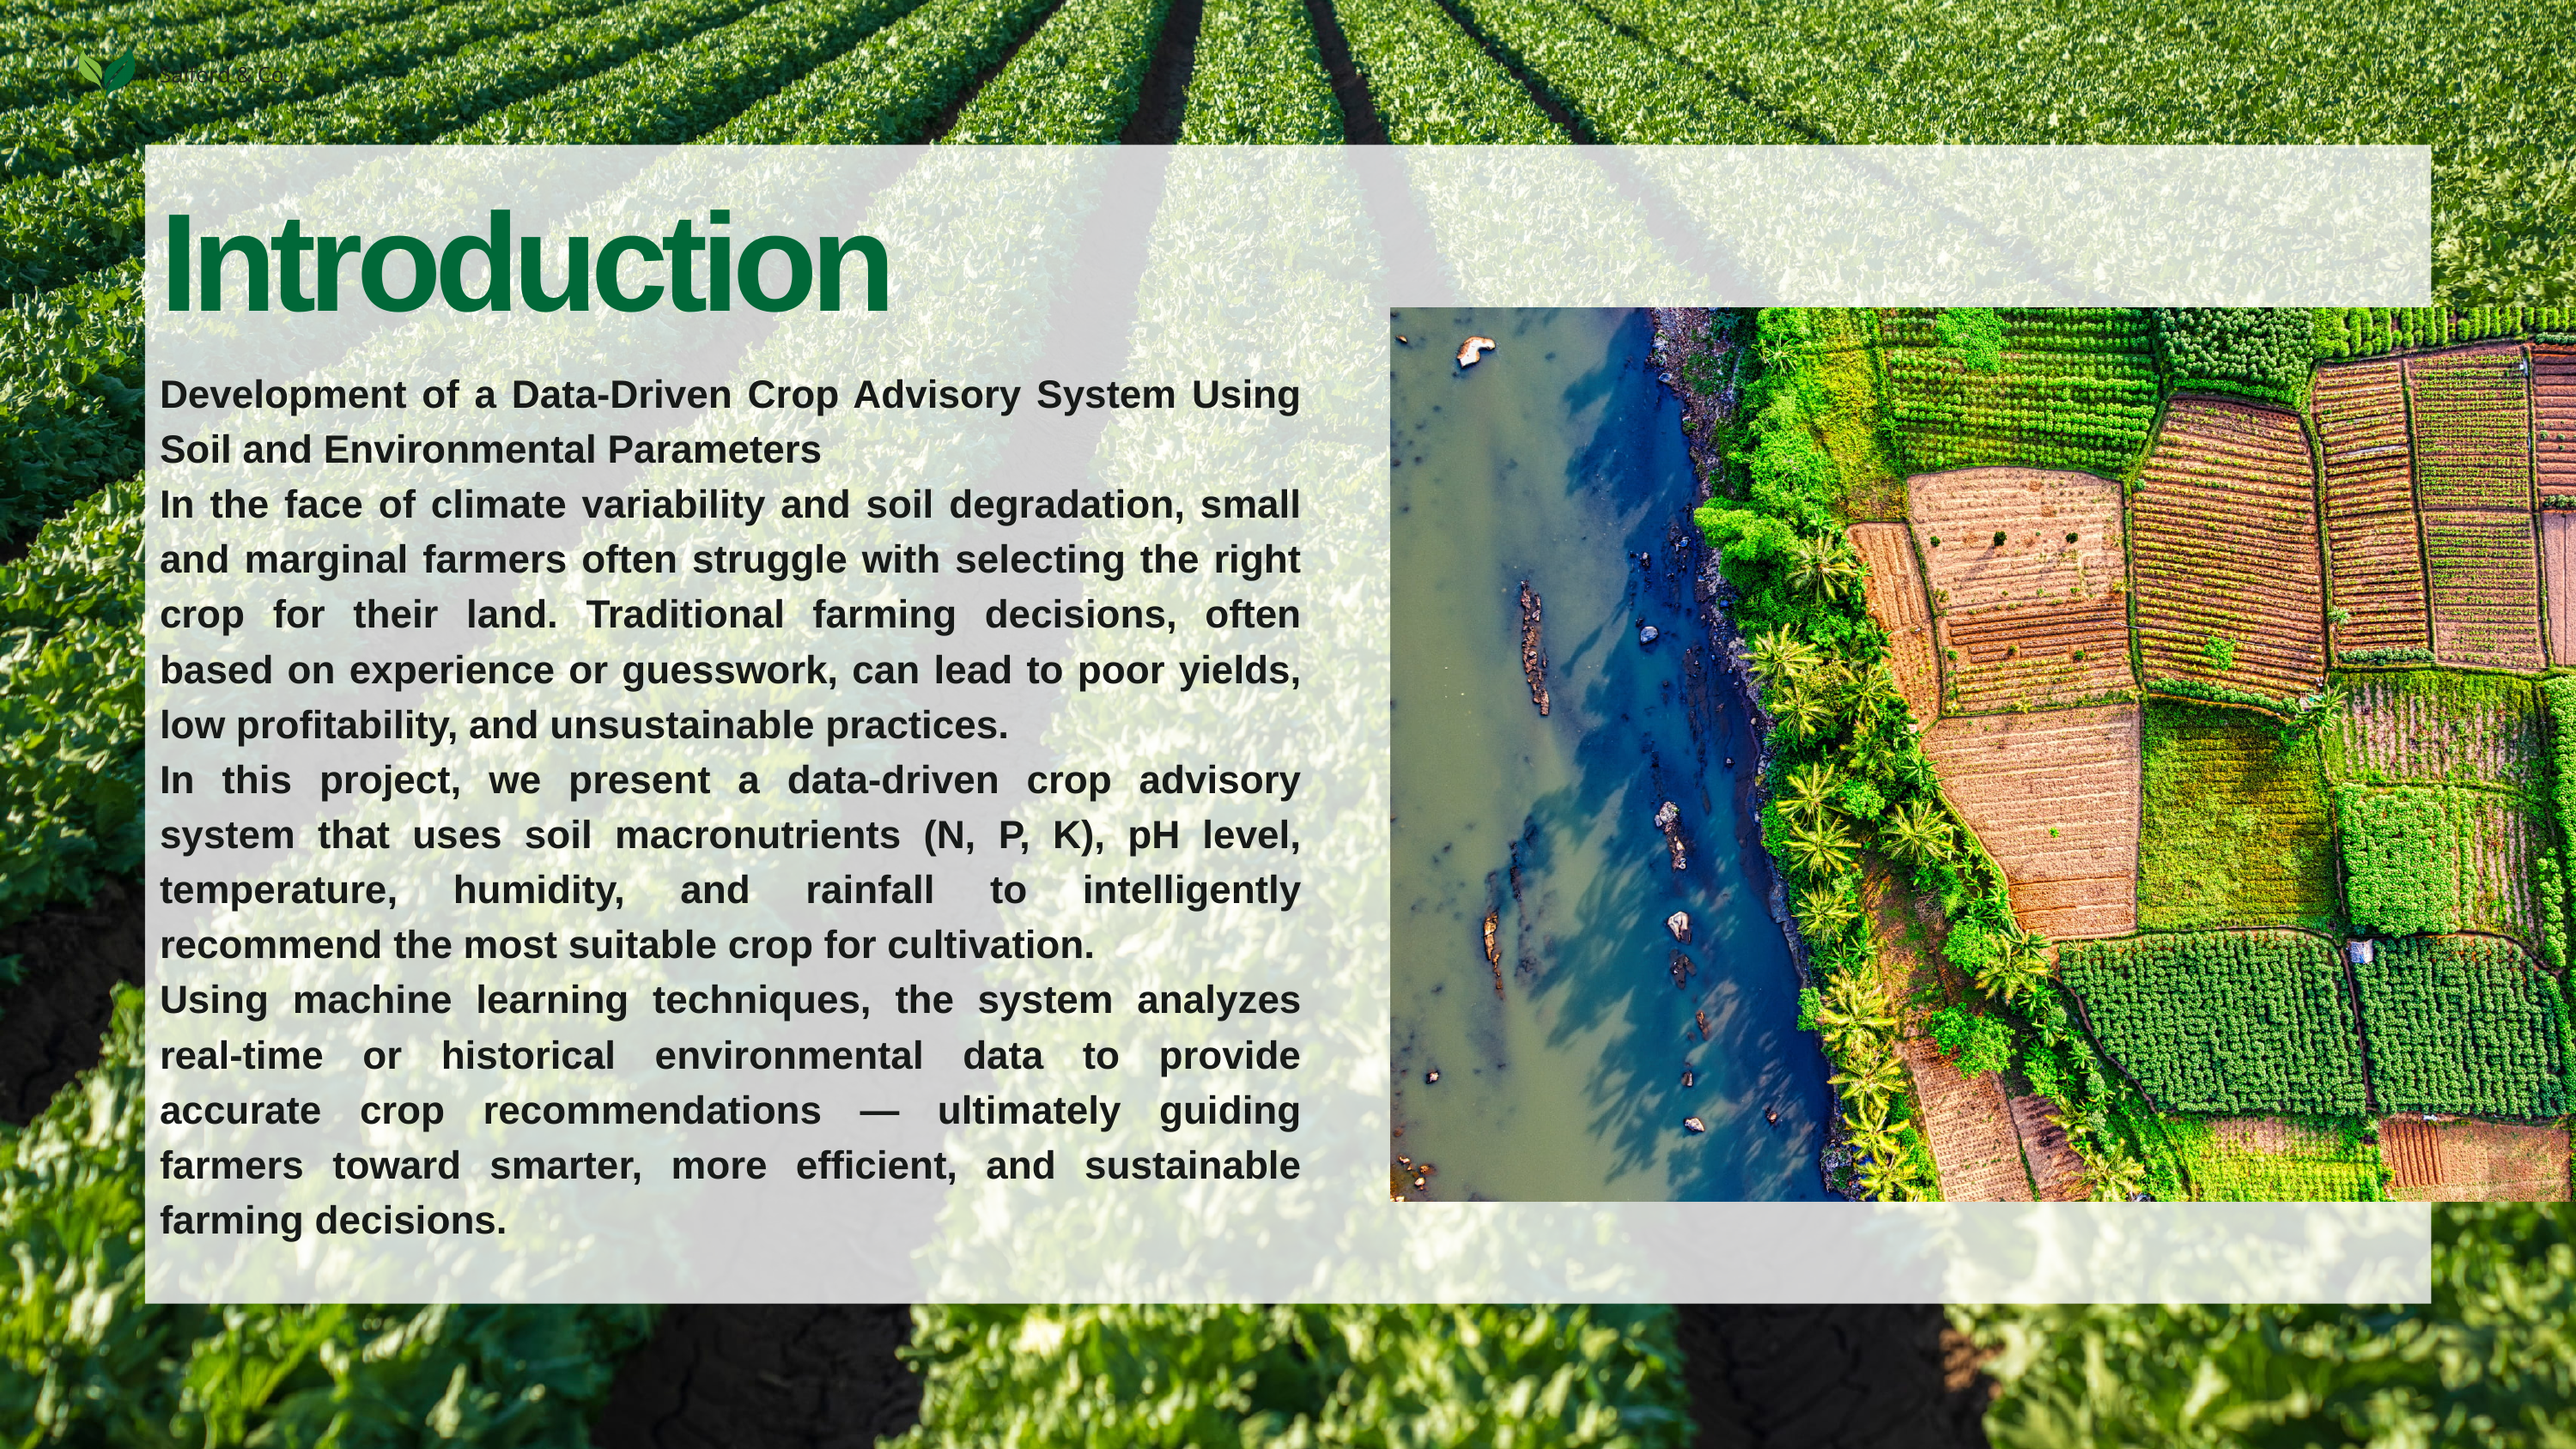

Salford & Co.

Introduction

Development of a Data-Driven Crop Advisory System Using Soil and Environmental Parameters
In the face of climate variability and soil degradation, small and marginal farmers often struggle with selecting the right crop for their land. Traditional farming decisions, often based on experience or guesswork, can lead to poor yields, low profitability, and unsustainable practices.
In this project, we present a data-driven crop advisory system that uses soil macronutrients (N, P, K), pH level, temperature, humidity, and rainfall to intelligently recommend the most suitable crop for cultivation.
Using machine learning techniques, the system analyzes real-time or historical environmental data to provide accurate crop recommendations — ultimately guiding farmers toward smarter, more efficient, and sustainable farming decisions.